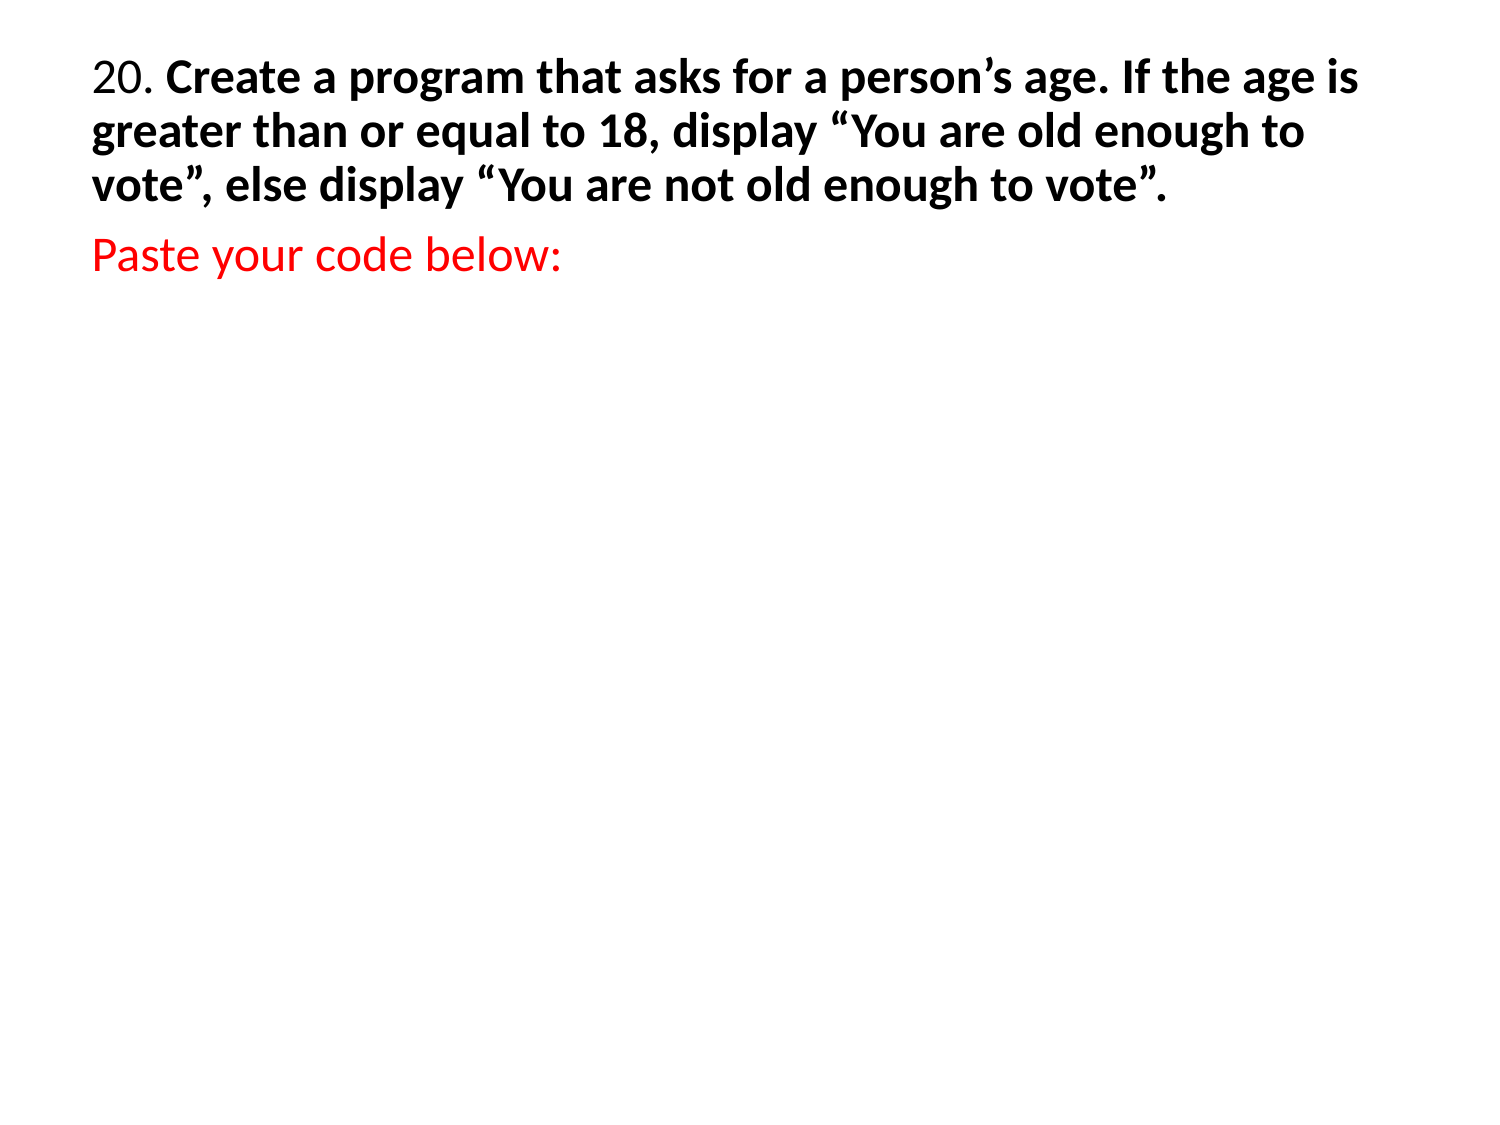

20. Create a program that asks for a person’s age. If the age is greater than or equal to 18, display “You are old enough to vote”, else display “You are not old enough to vote”.
Paste your code below: